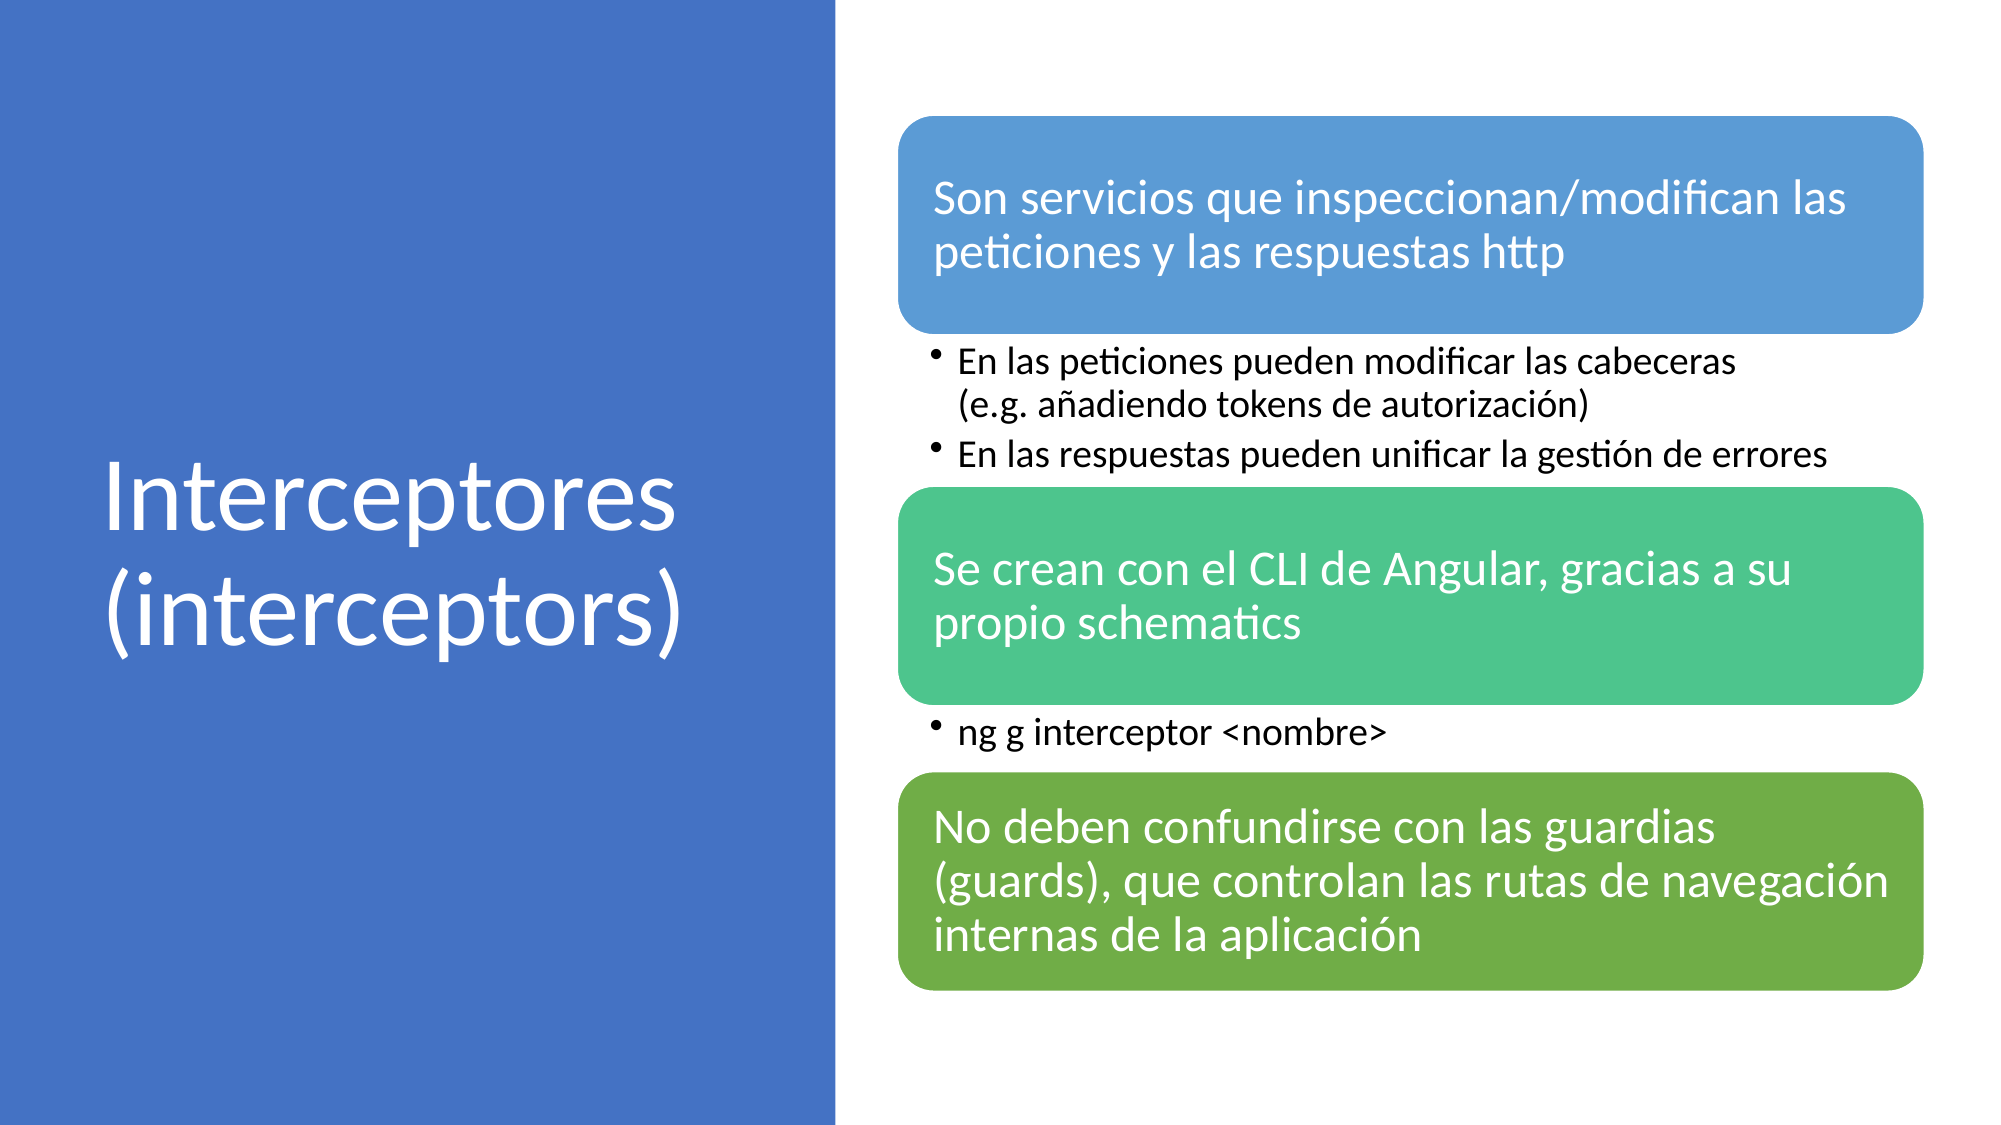

# Interceptores (interceptors)
Son servicios que inspeccionan/modifican las peticiones y las respuestas http
En las peticiones pueden modificar las cabeceras
(e.g. añadiendo tokens de autorización)
En las respuestas pueden unificar la gestión de errores
Se crean con el CLI de Angular, gracias a su propio schematics
ng g interceptor <nombre>
No deben confundirse con las guardias (guards), que controlan las rutas de navegación internas de la aplicación